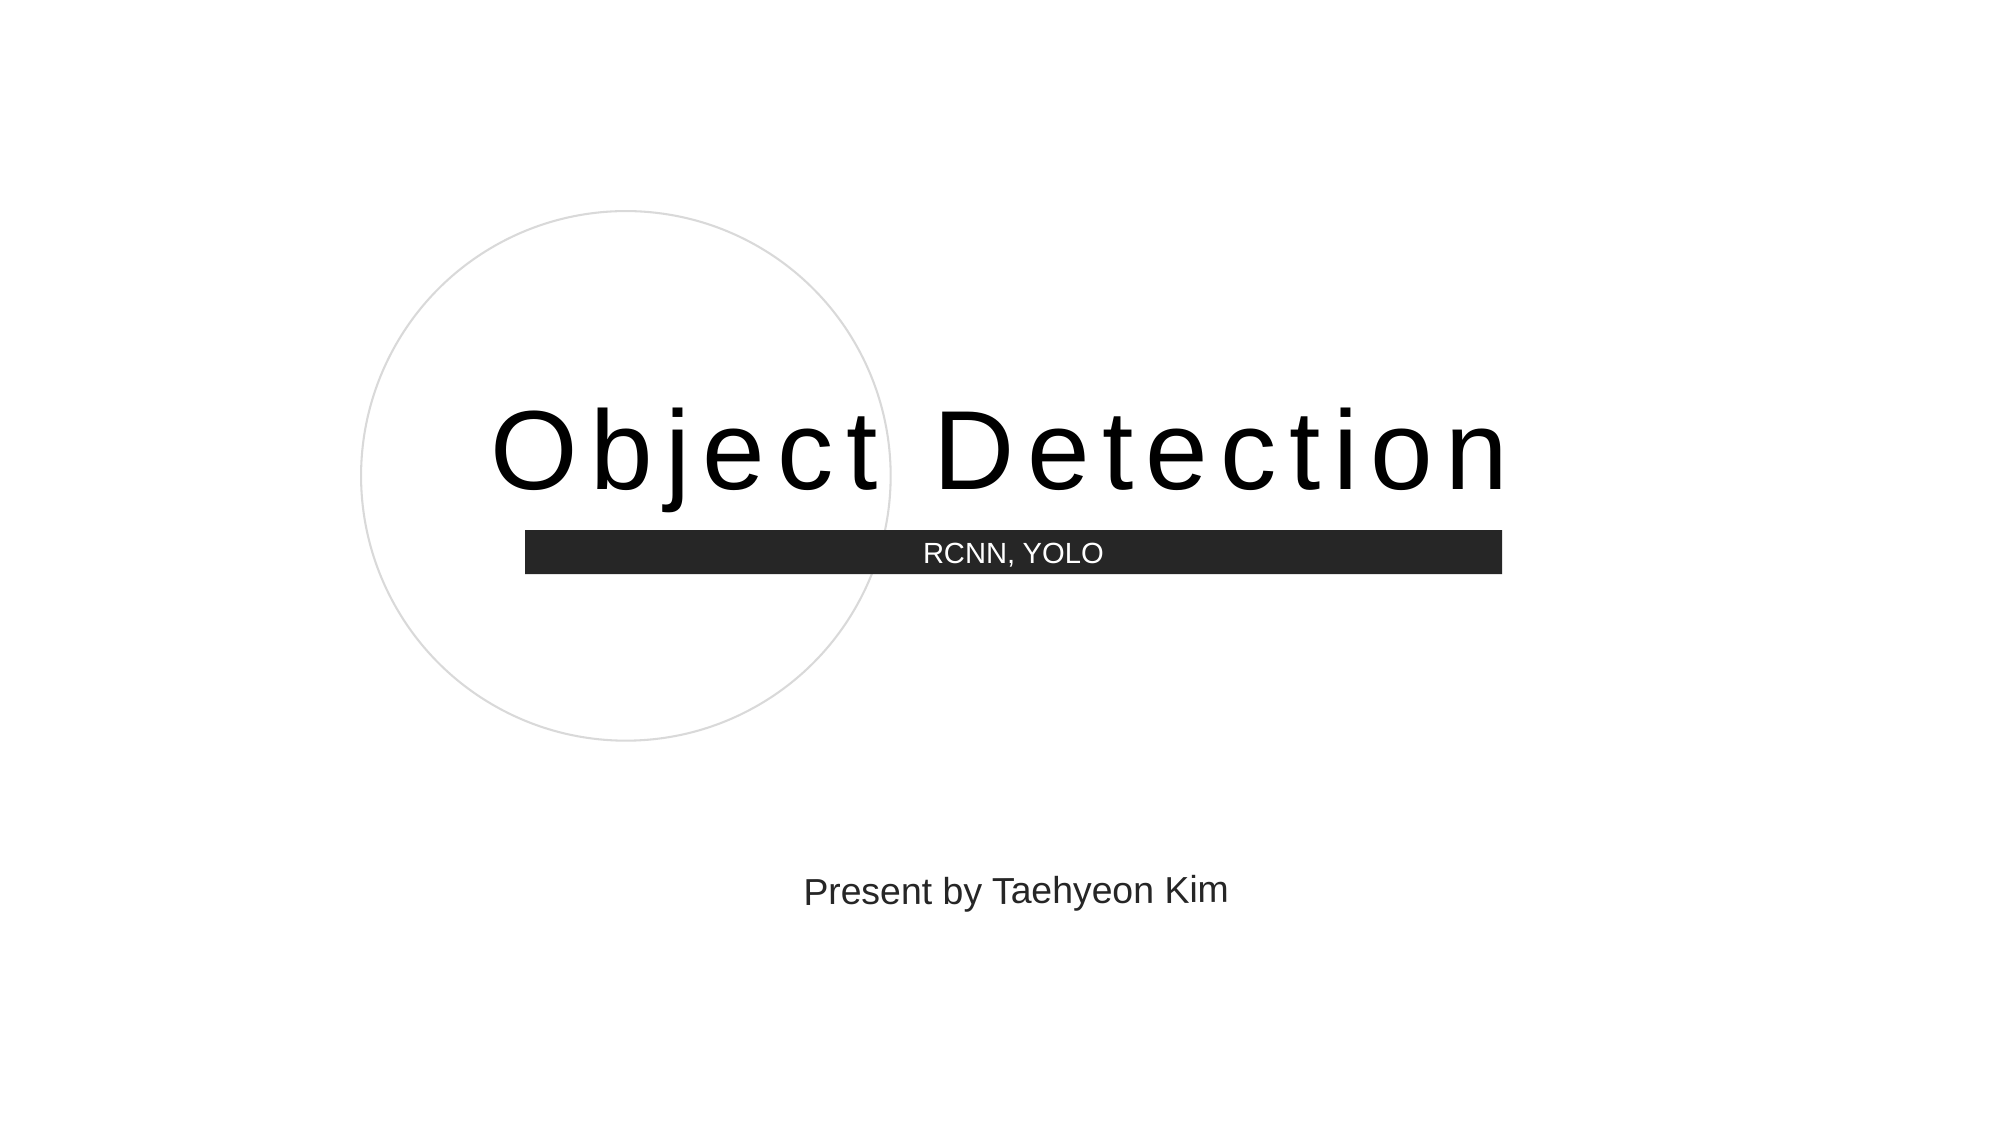

Object Detection
RCNN, YOLO
Present by Taehyeon Kim